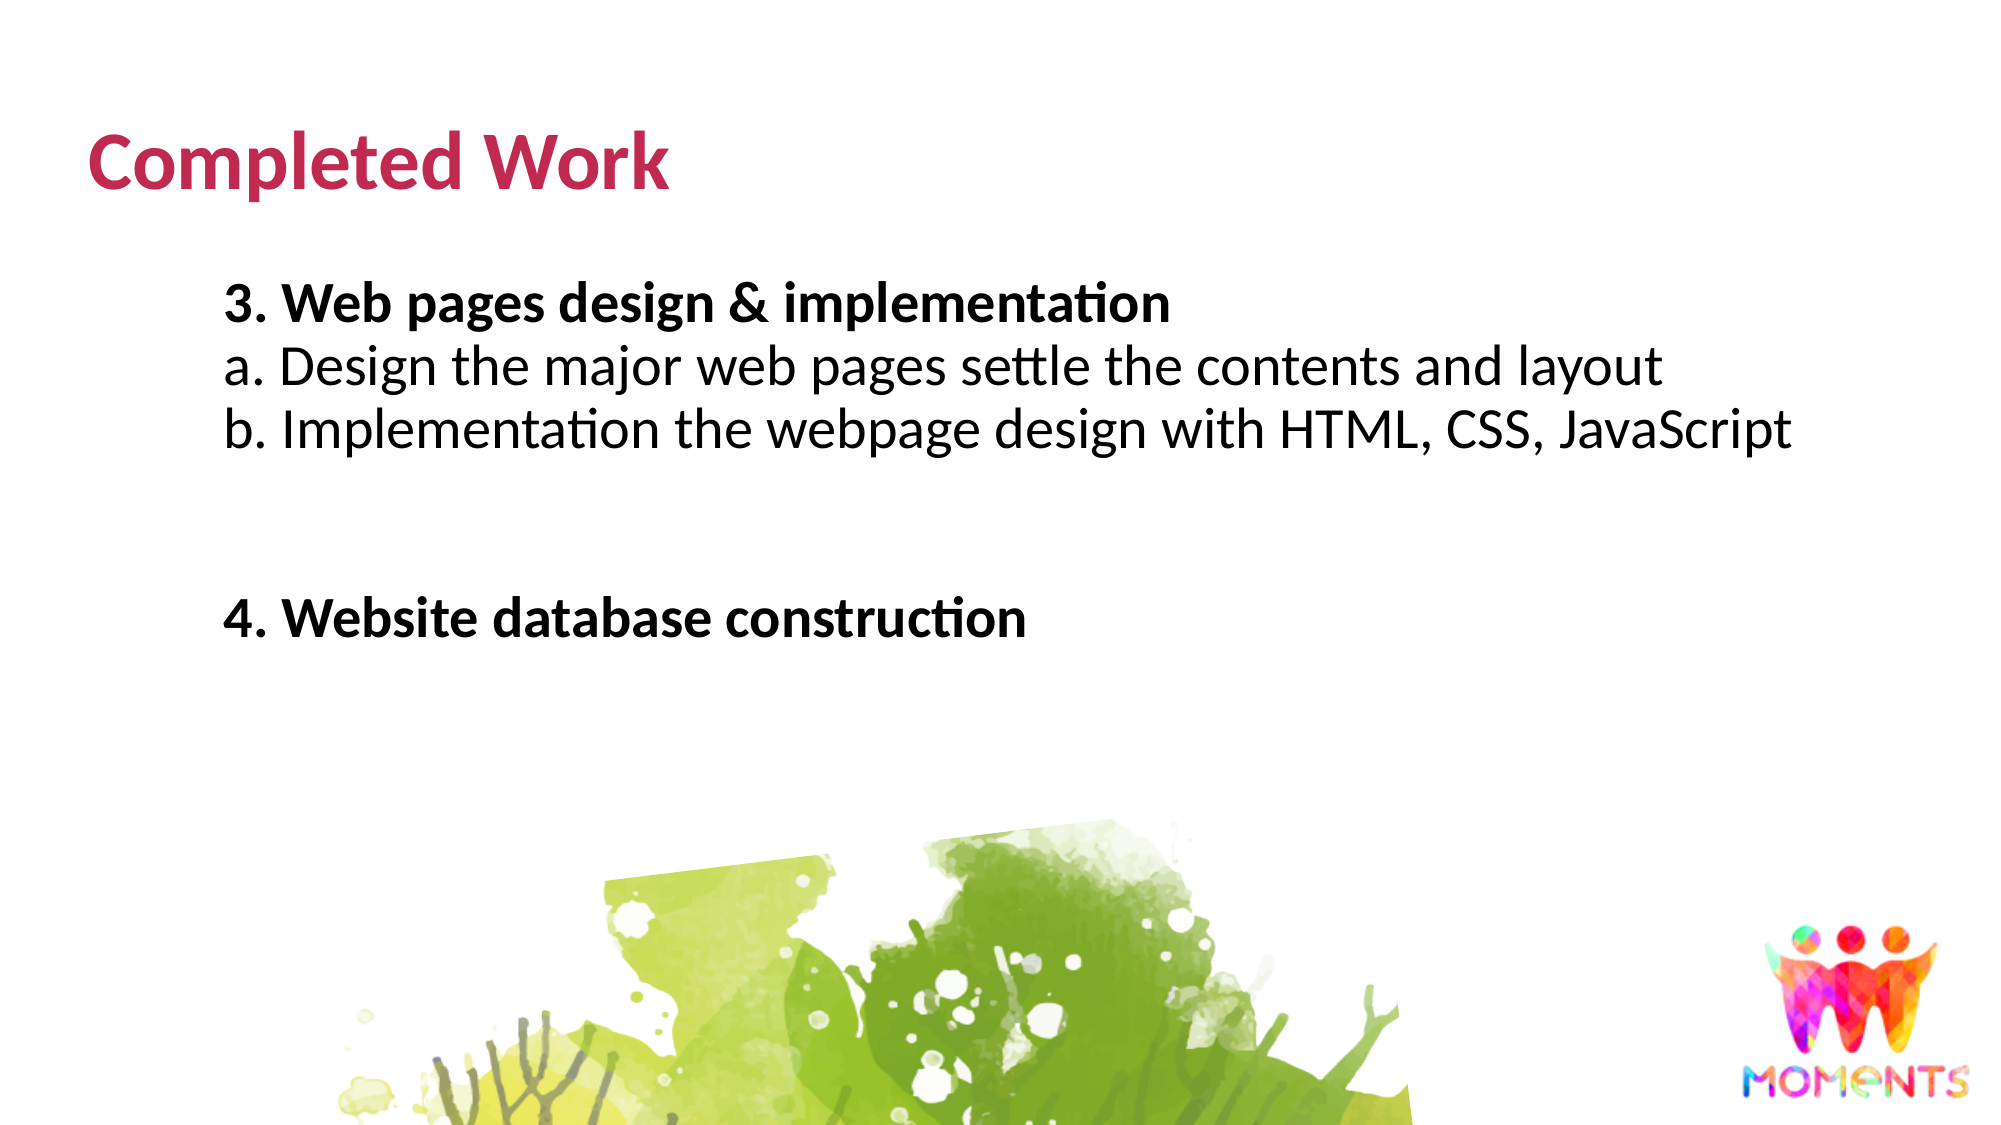

# Completed Work
3. Web pages design & implementation
a. Design the major web pages settle the contents and layout
b. Implementation the webpage design with HTML, CSS, JavaScript

4. Website database construction